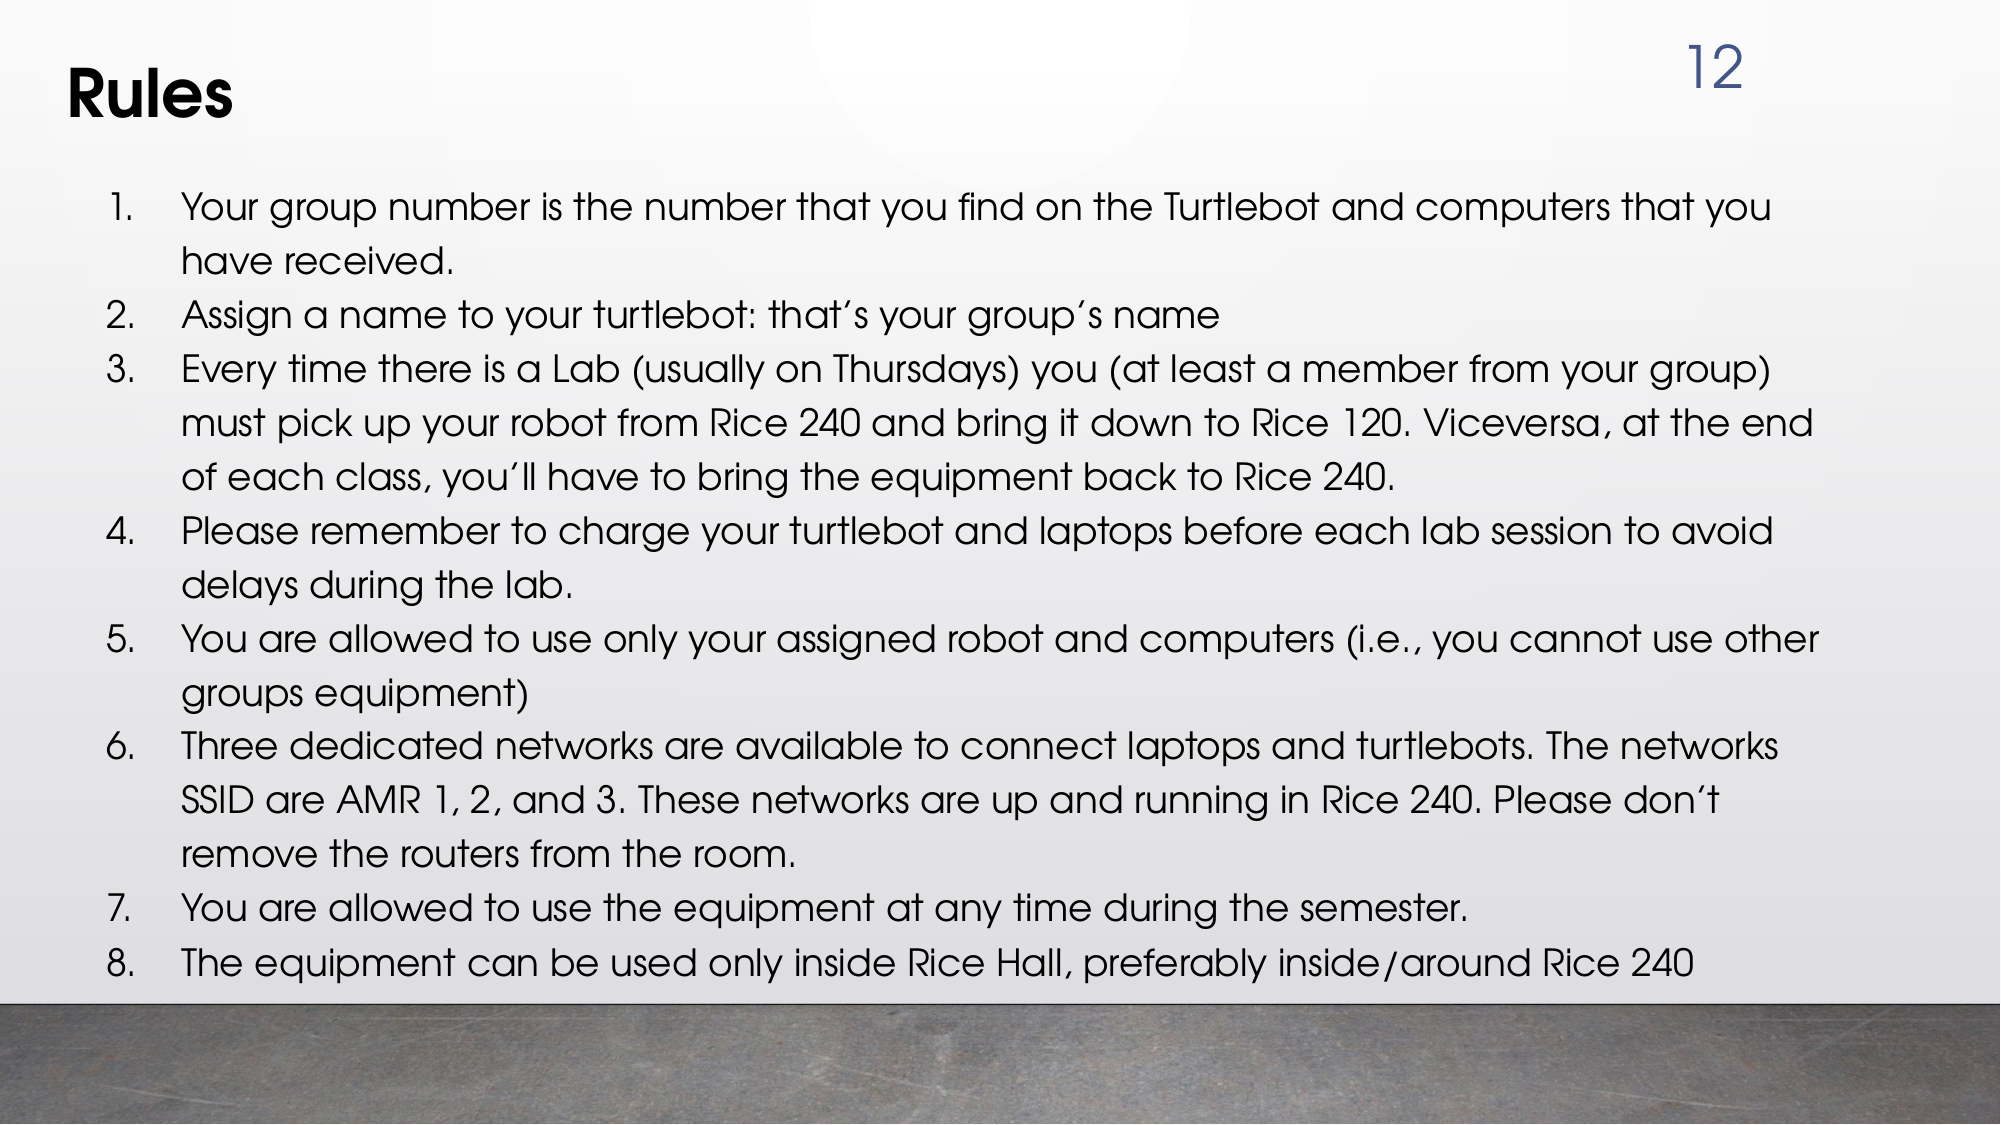

12
Rules
Your group number is the number that you find on the Turtlebot and computers that you have received.
Assign a name to your turtlebot: that’s your group’s name
Every time there is a Lab (usually on Thursdays) you (at least a member from your group) must pick up your robot from Rice 240 and bring it down to Rice 120. Viceversa, at the end of each class, you’ll have to bring the equipment back to Rice 240.
Please remember to charge your turtlebot and laptops before each lab session to avoid delays during the lab.
You are allowed to use only your assigned robot and computers (i.e., you cannot use other groups equipment)
Three dedicated networks are available to connect laptops and turtlebots. The networks SSID are AMR 1, 2, and 3. These networks are up and running in Rice 240. Please don’t remove the routers from the room.
You are allowed to use the equipment at any time during the semester.
The equipment can be used only inside Rice Hall, preferably inside/around Rice 240